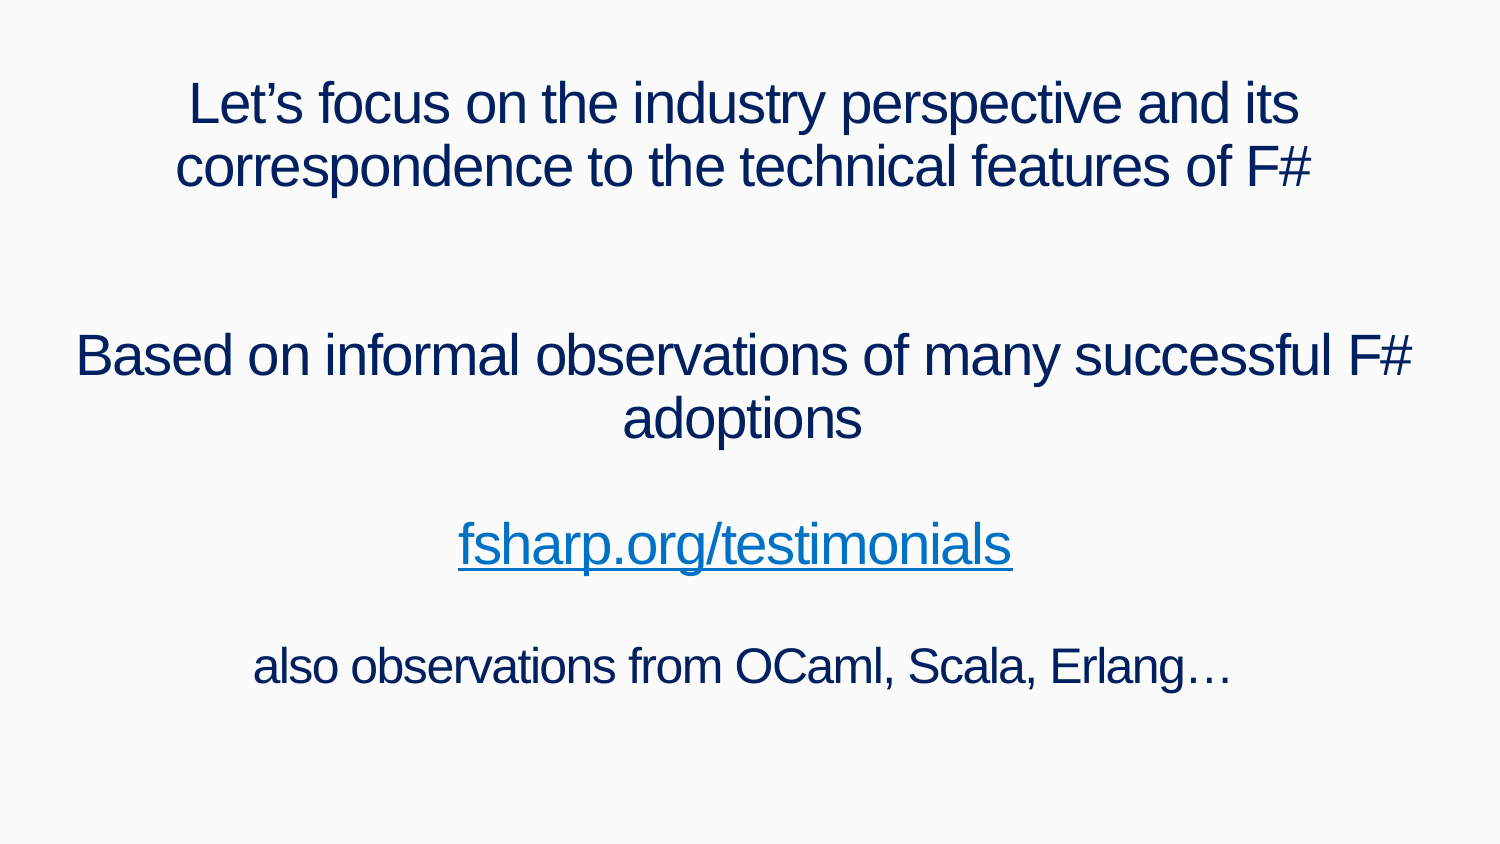

# Let’s focus on the industry perspective and its correspondence to the technical features of F# Based on informal observations of many successful F# adoptions fsharp.org/testimonials also observations from OCaml, Scala, Erlang…